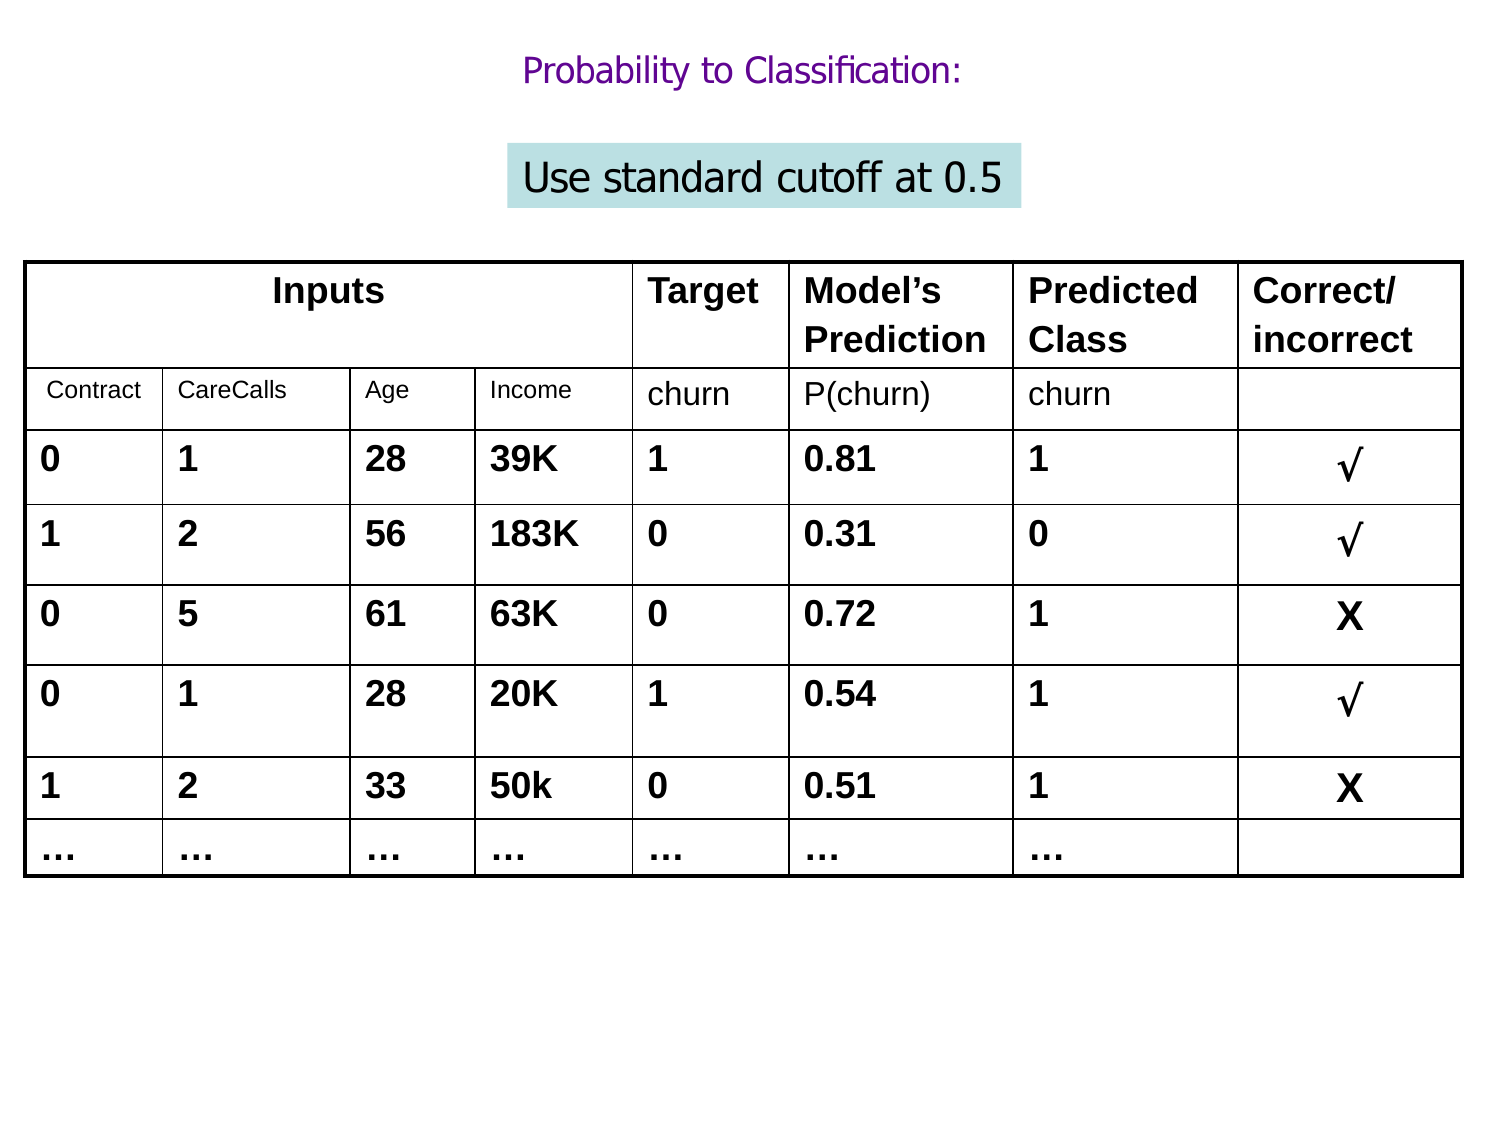

# Probability to Classification:
Use standard cutoff at 0.5
| Inputs |  |  |  | Target | Model’s Prediction | Predicted Class | Correct/ incorrect |
| --- | --- | --- | --- | --- | --- | --- | --- |
| Contract | CareCalls | Age | Income | churn | P(churn) | churn |  |
| 0 | 1 | 28 | 39K | 1 | 0.81 | 1 | √ |
| 1 | 2 | 56 | 183K | 0 | 0.31 | 0 | √ |
| 0 | 5 | 61 | 63K | 0 | 0.72 | 1 | X |
| 0 | 1 | 28 | 20K | 1 | 0.54 | 1 | √ |
| 1 | 2 | 33 | 50k | 0 | 0.51 | 1 | X |
| … | … | … | … | … | … | … |  |